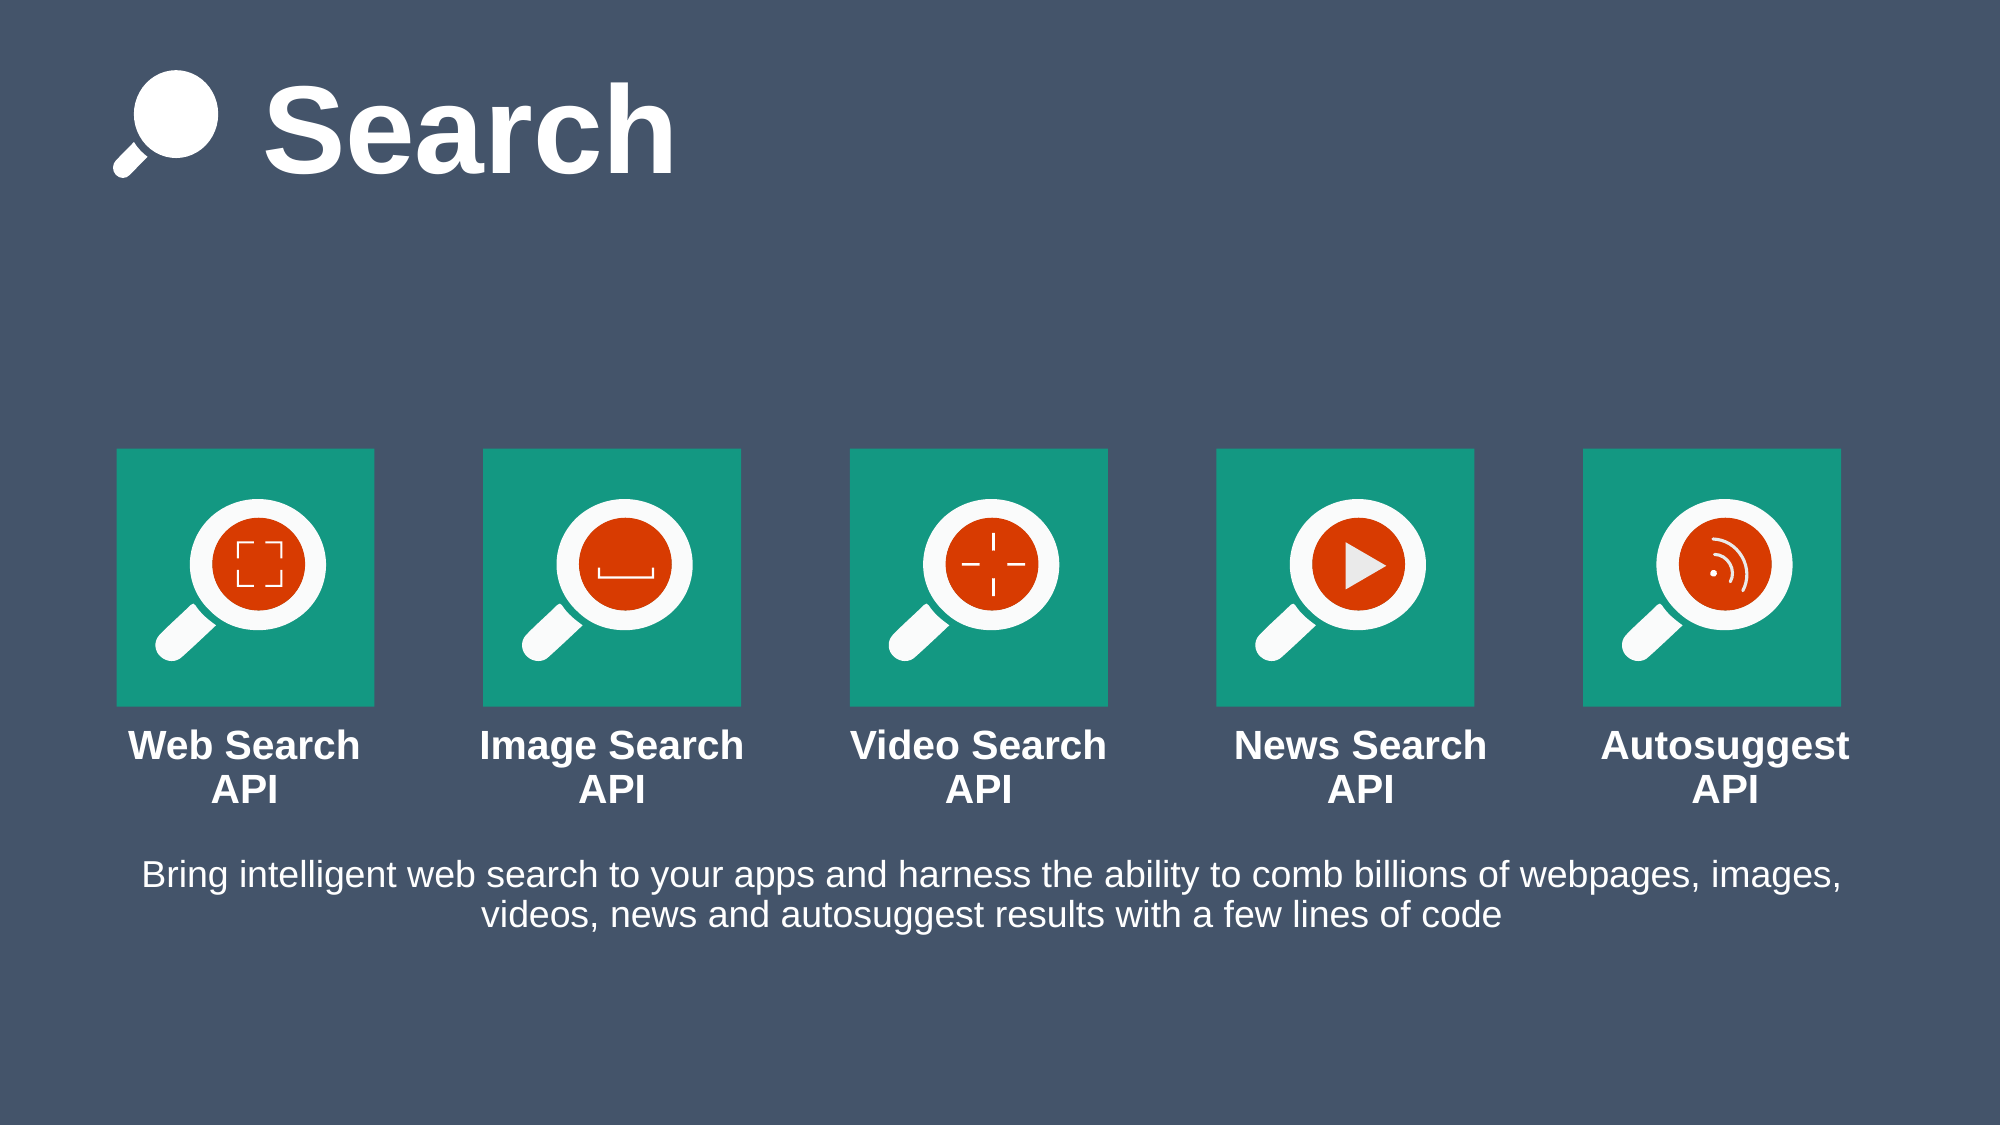

Search

Web Search API
Image Search API
Video Search API
News Search API
Autosuggest API
Bring intelligent web search to your apps and harness the ability to comb billions of webpages, images, videos, news and autosuggest results with a few lines of code